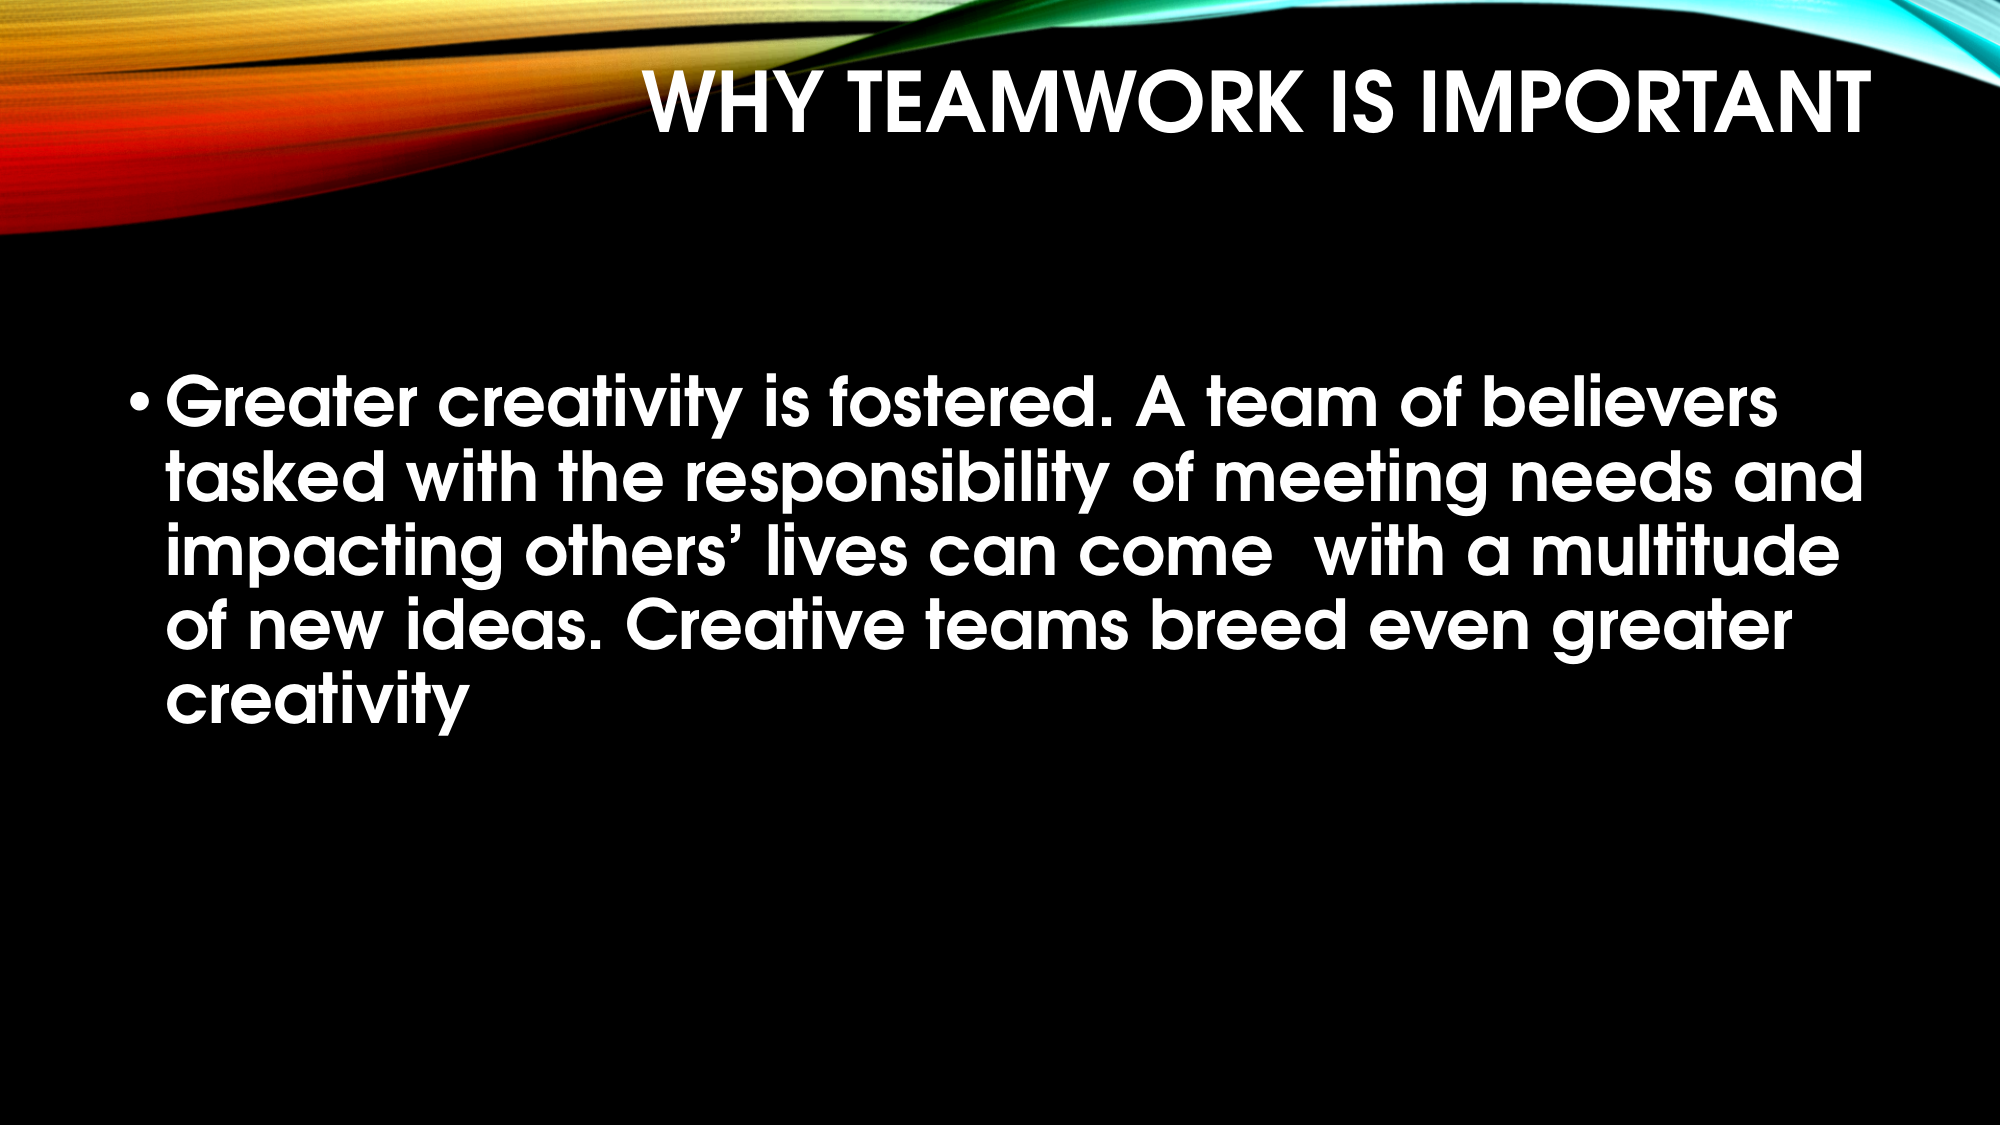

# WHY TEAMWORK IS IMPORTANT
Greater creativity is fostered. A team of believers tasked with the responsibility of meeting needs and impacting others’ lives can come  with a multitude of new ideas. Creative teams breed even greater creativity